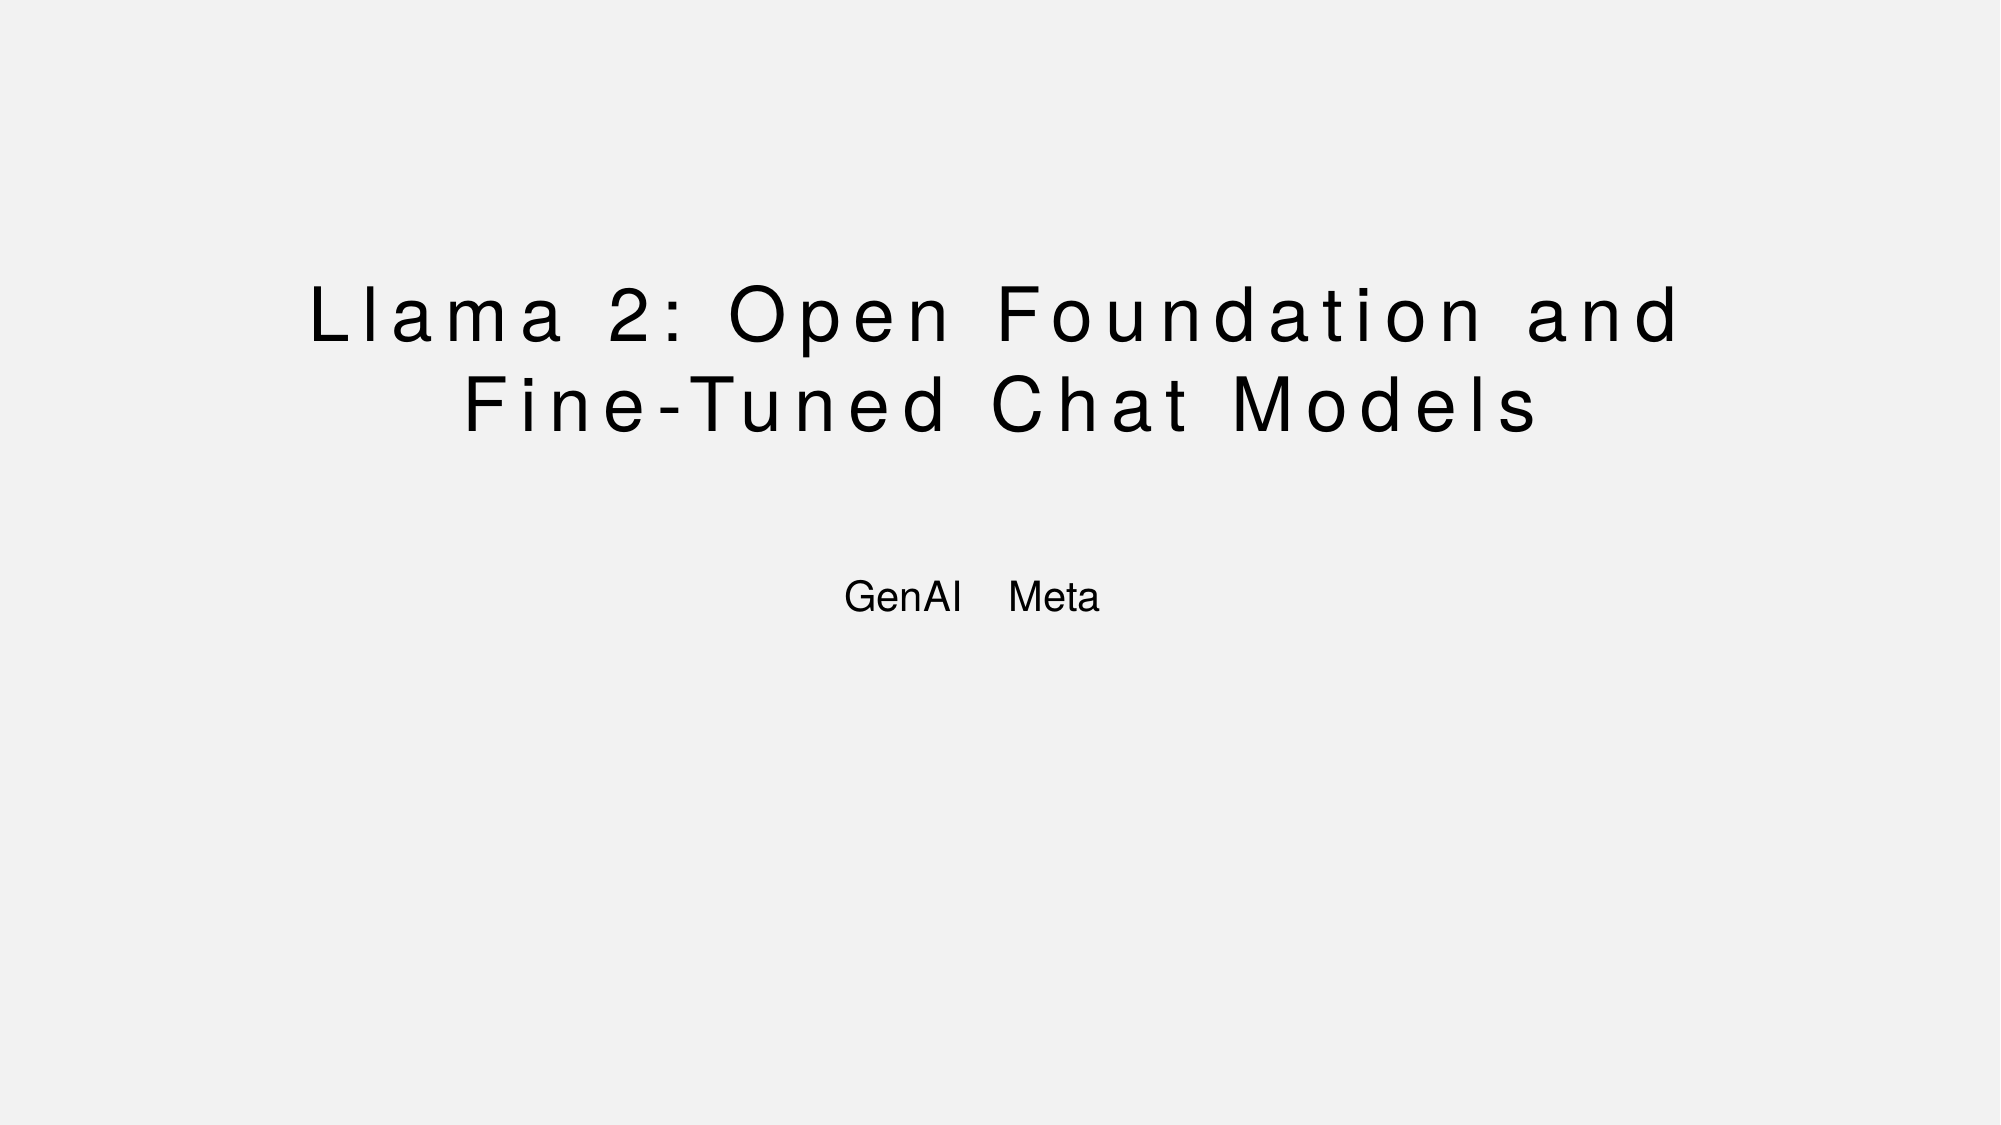

Llama 2: Open Foundation and Fine-Tuned Chat Models
GenAI    Meta